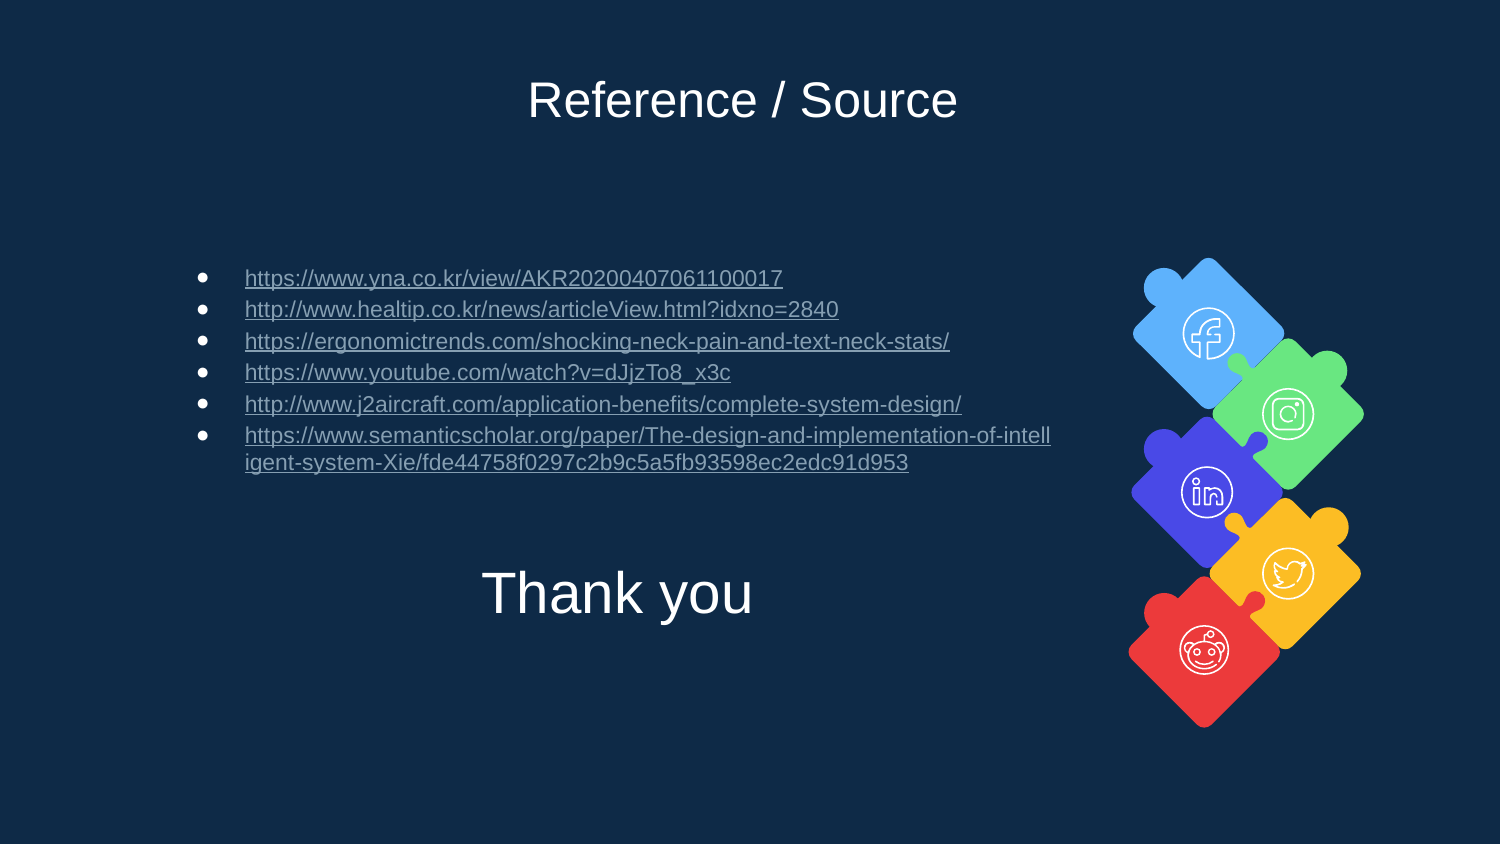

Reference / Source
https://www.yna.co.kr/view/AKR20200407061100017
http://www.healtip.co.kr/news/articleView.html?idxno=2840
https://ergonomictrends.com/shocking-neck-pain-and-text-neck-stats/
https://www.youtube.com/watch?v=dJjzTo8_x3c
http://www.j2aircraft.com/application-benefits/complete-system-design/
https://www.semanticscholar.org/paper/The-design-and-implementation-of-intelligent-system-Xie/fde44758f0297c2b9c5a5fb93598ec2edc91d953

Thank you